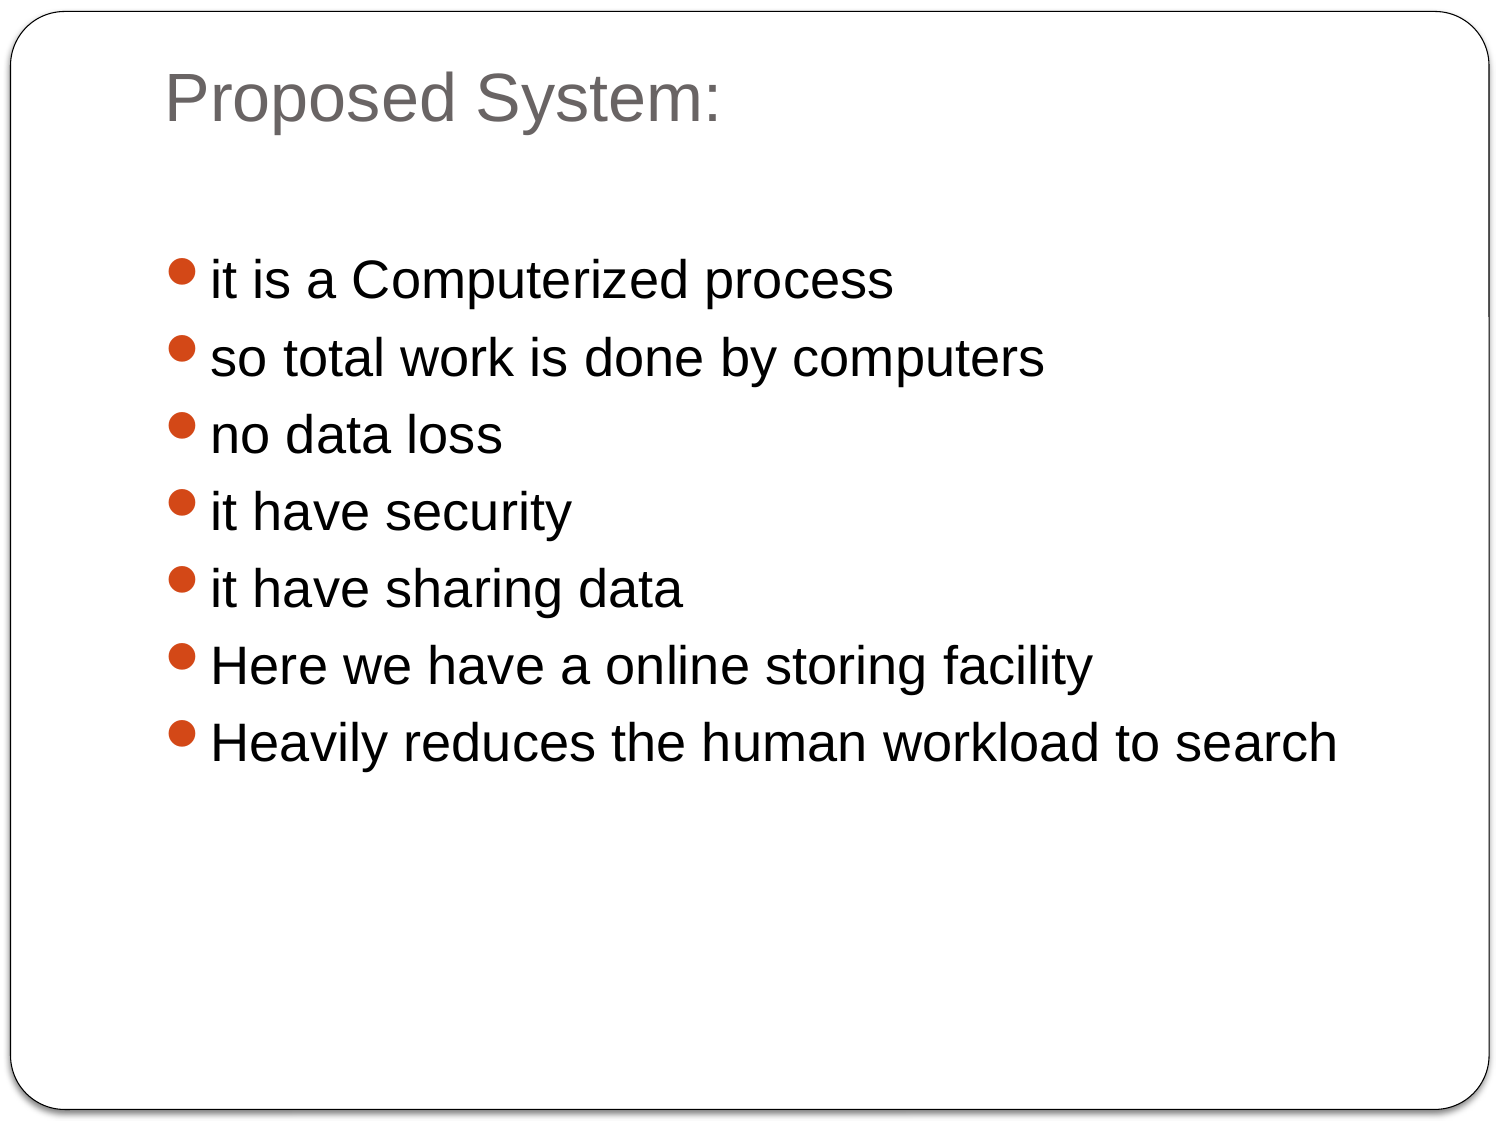

# Proposed System:
it is a Computerized process
so total work is done by computers
no data loss
it have security
it have sharing data
Here we have a online storing facility
Heavily reduces the human workload to search